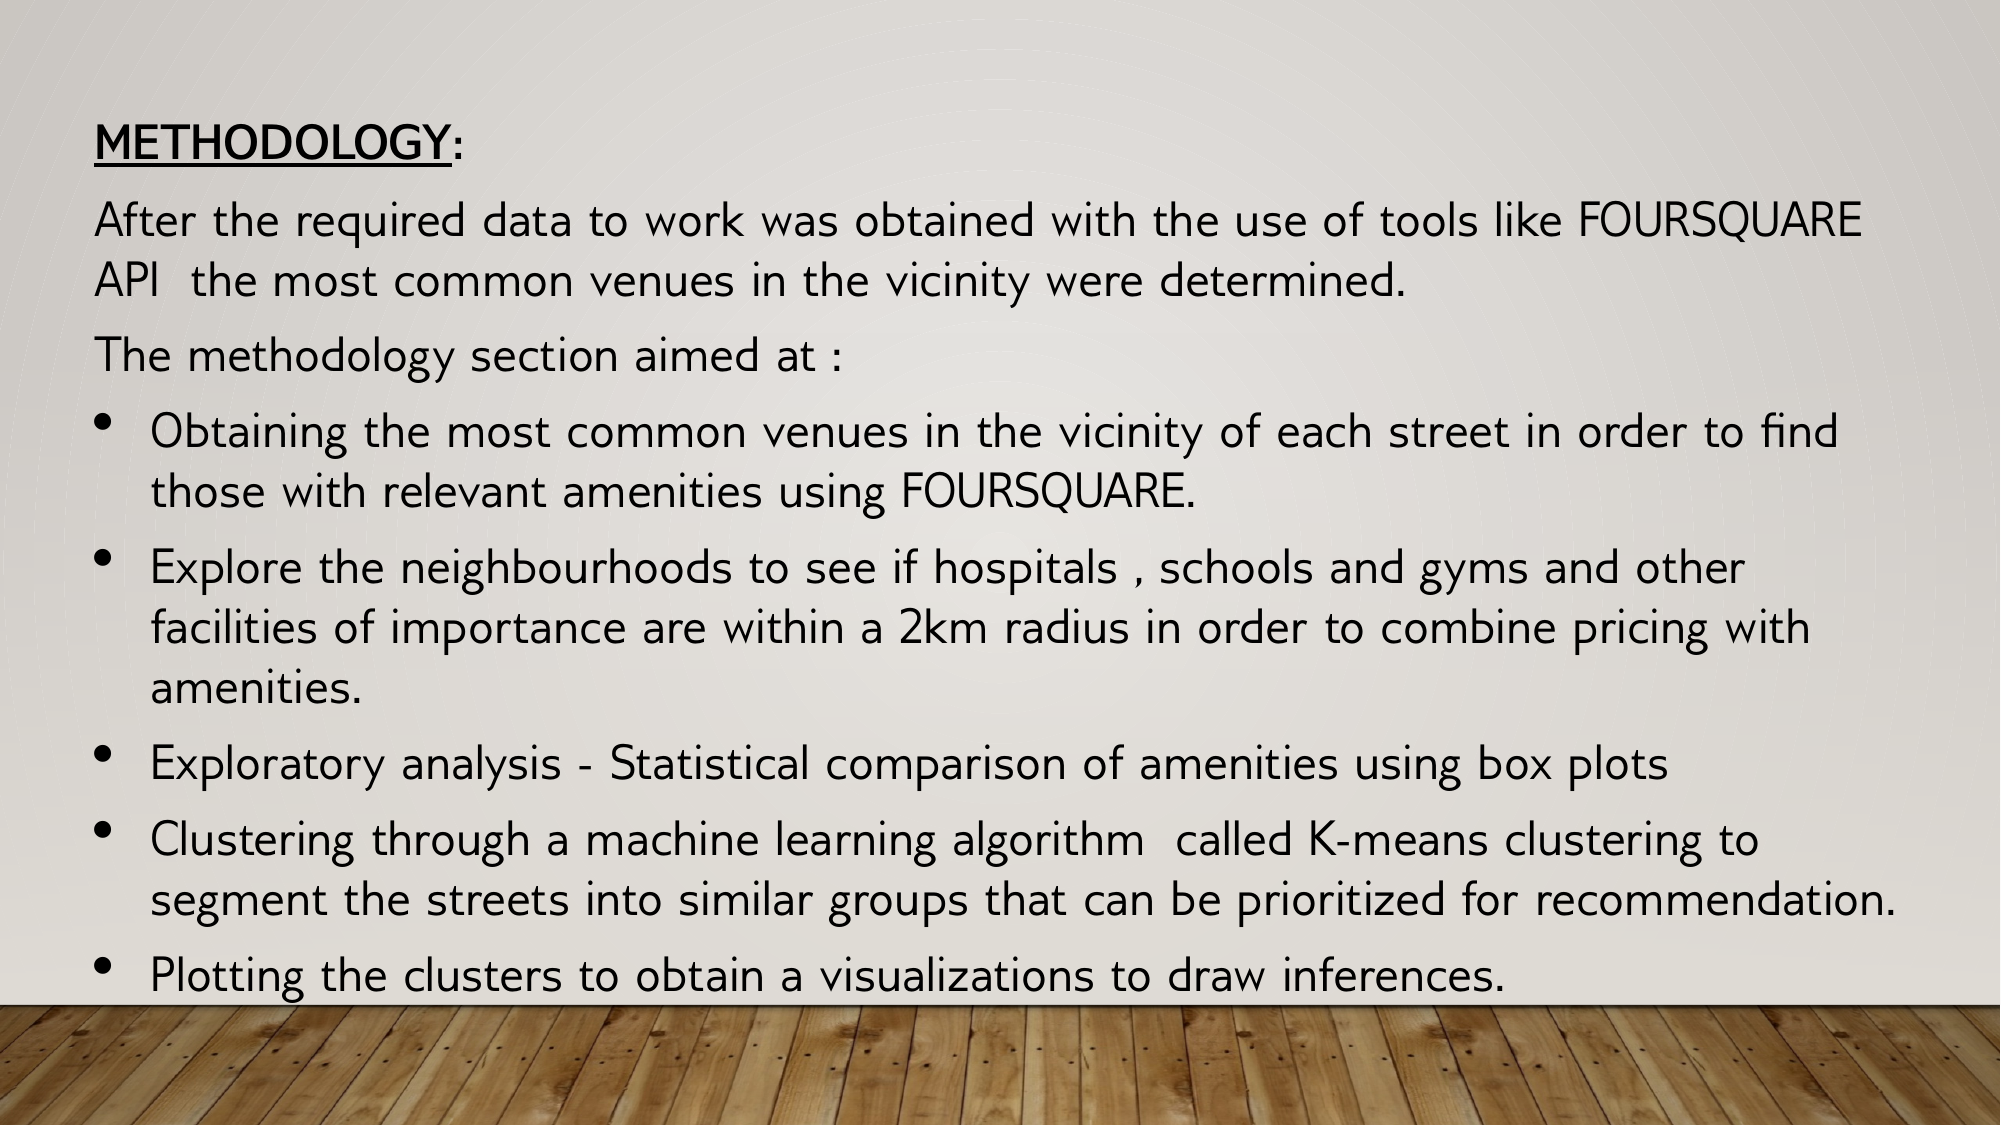

METHODOLOGY:
After the required data to work was obtained with the use of tools like FOURSQUARE API  the most common venues in the vicinity were determined.
The methodology section aimed at :
Obtaining the most common venues in the vicinity of each street in order to find those with relevant amenities using FOURSQUARE.
Explore the neighbourhoods to see if hospitals , schools and gyms and other facilities of importance are within a 2km radius in order to combine pricing with amenities.
Exploratory analysis - Statistical comparison of amenities using box plots
Clustering through a machine learning algorithm  called K-means clustering to segment the streets into similar groups that can be prioritized for recommendation.
Plotting the clusters to obtain a visualizations to draw inferences.